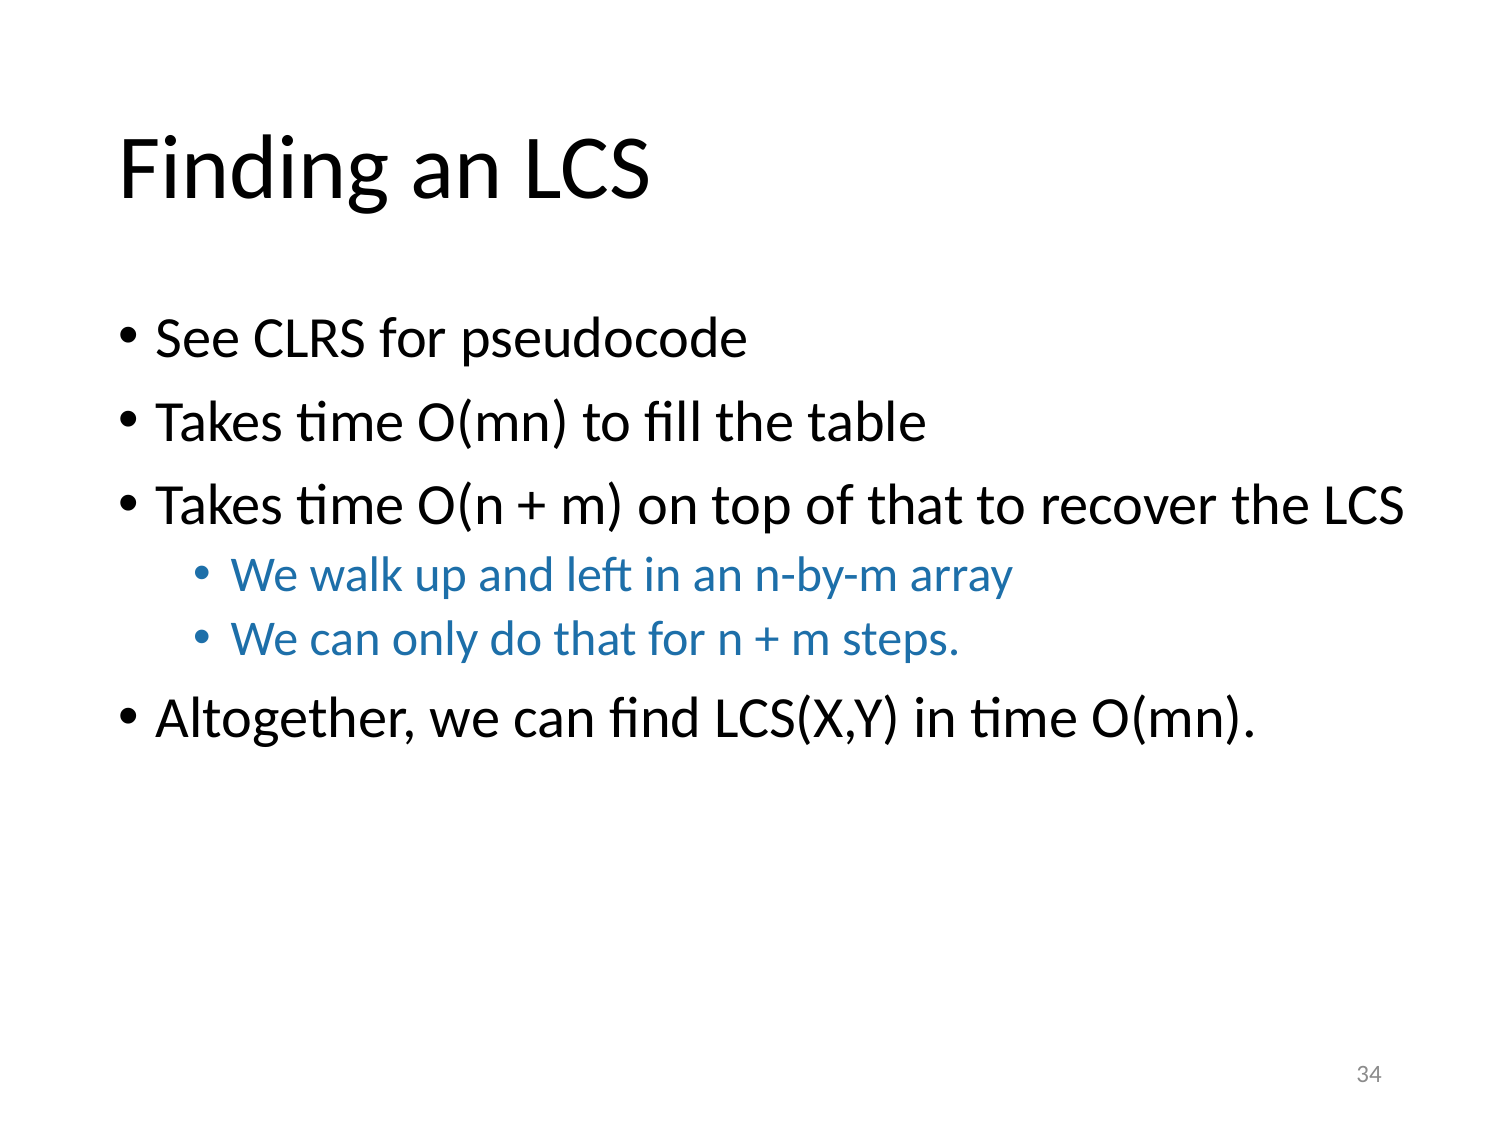

# Finding an LCS
See CLRS for pseudocode
Takes time O(mn) to fill the table
Takes time O(n + m) on top of that to recover the LCS
We walk up and left in an n-by-m array
We can only do that for n + m steps.
Altogether, we can find LCS(X,Y) in time O(mn).
34